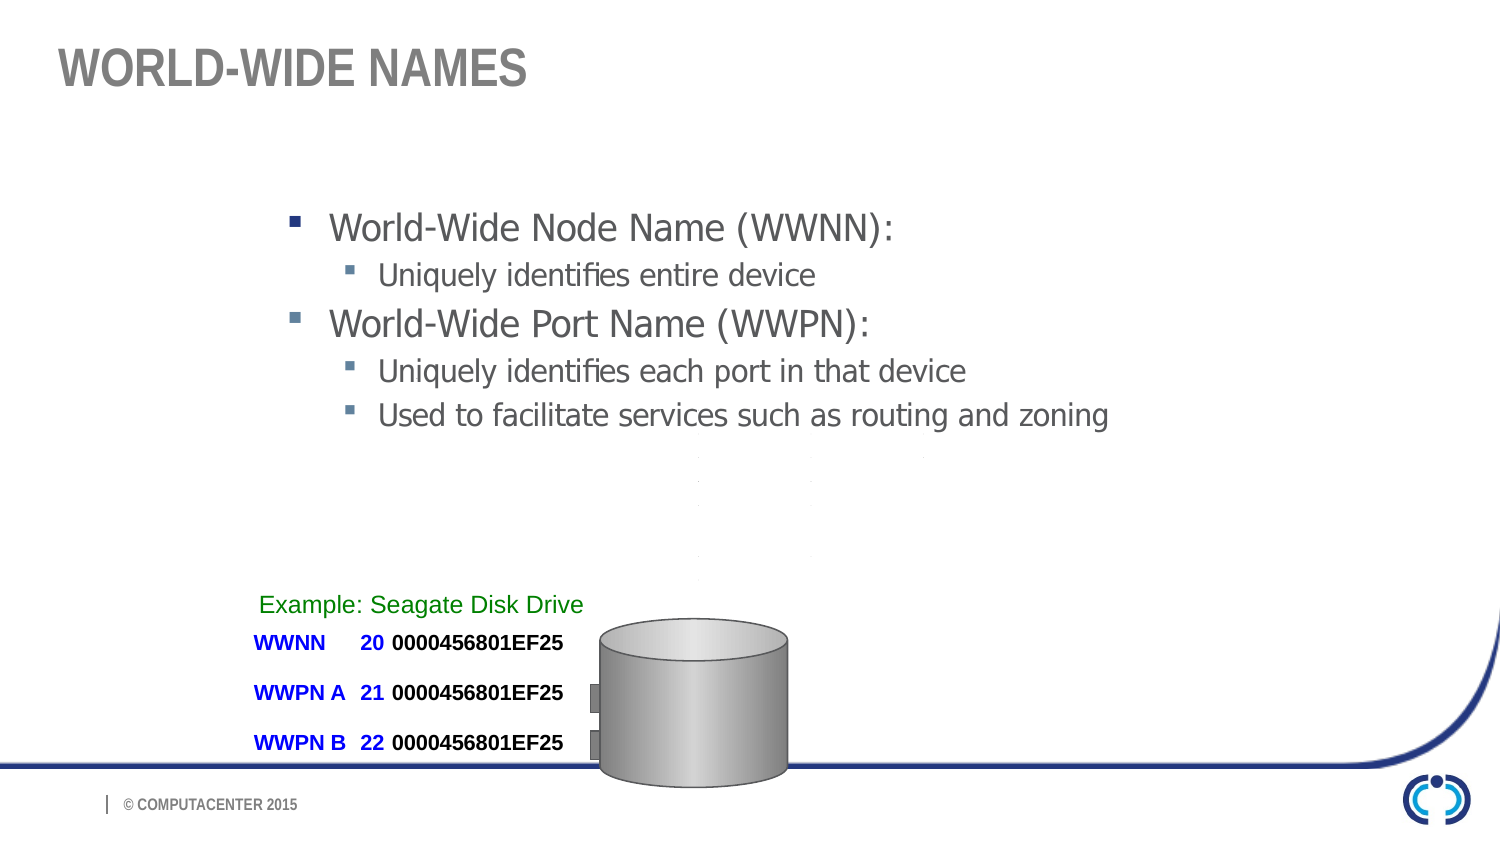

# World-Wide Names
World-Wide Node Name (WWNN):
Uniquely identifies entire device
World-Wide Port Name (WWPN):
Uniquely identifies each port in that device
Used to facilitate services such as routing and zoning

Example: Seagate Disk Drive

20
0000456801EF25
WWNN
21
0000456801EF25
WWPN A

22
0000456801EF25
WWPN B